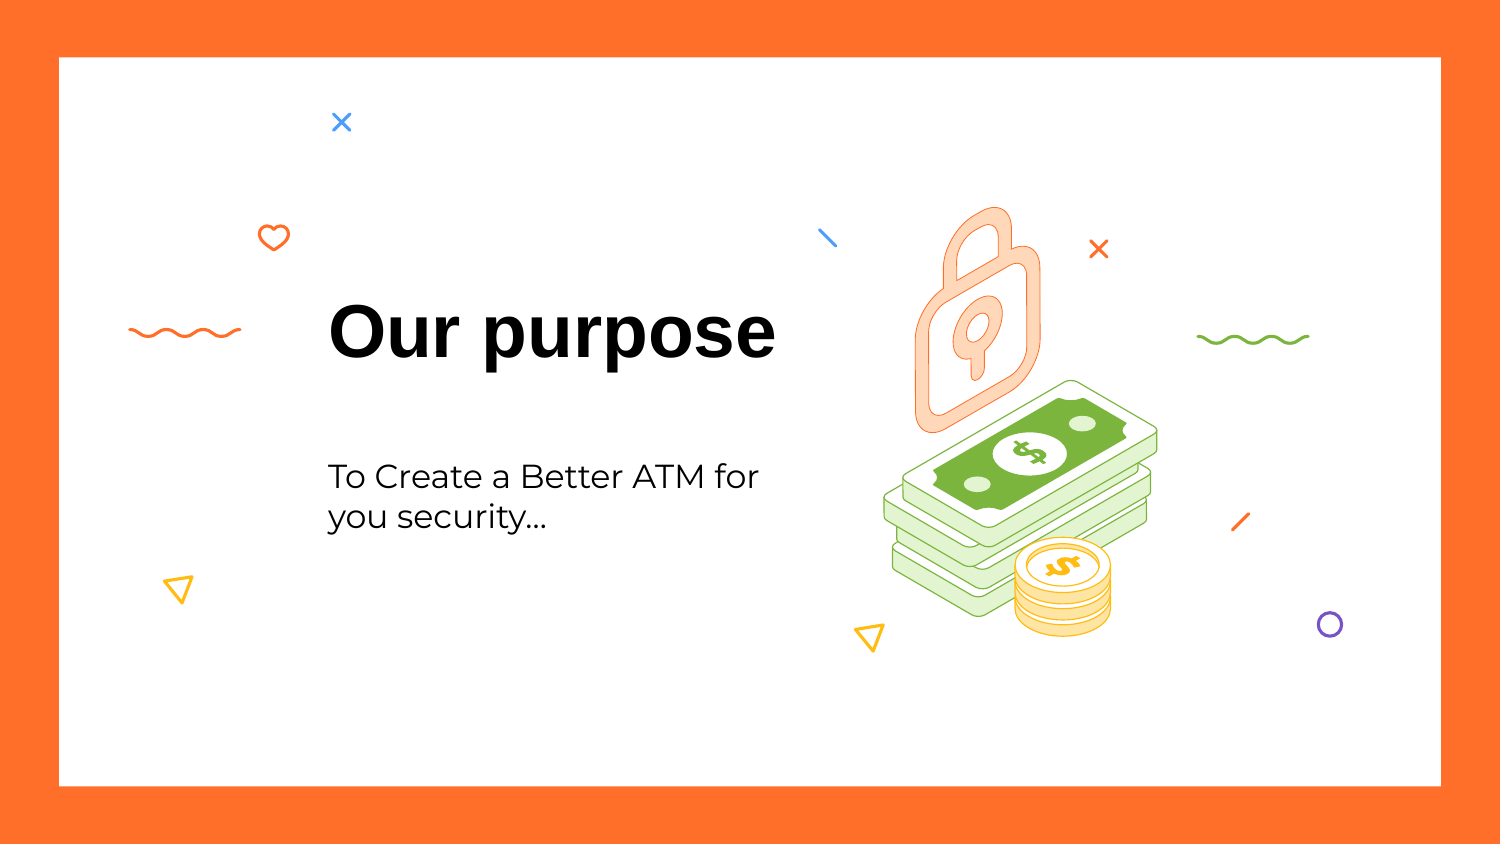

# Our purpose
To Create a Better ATM for you security…